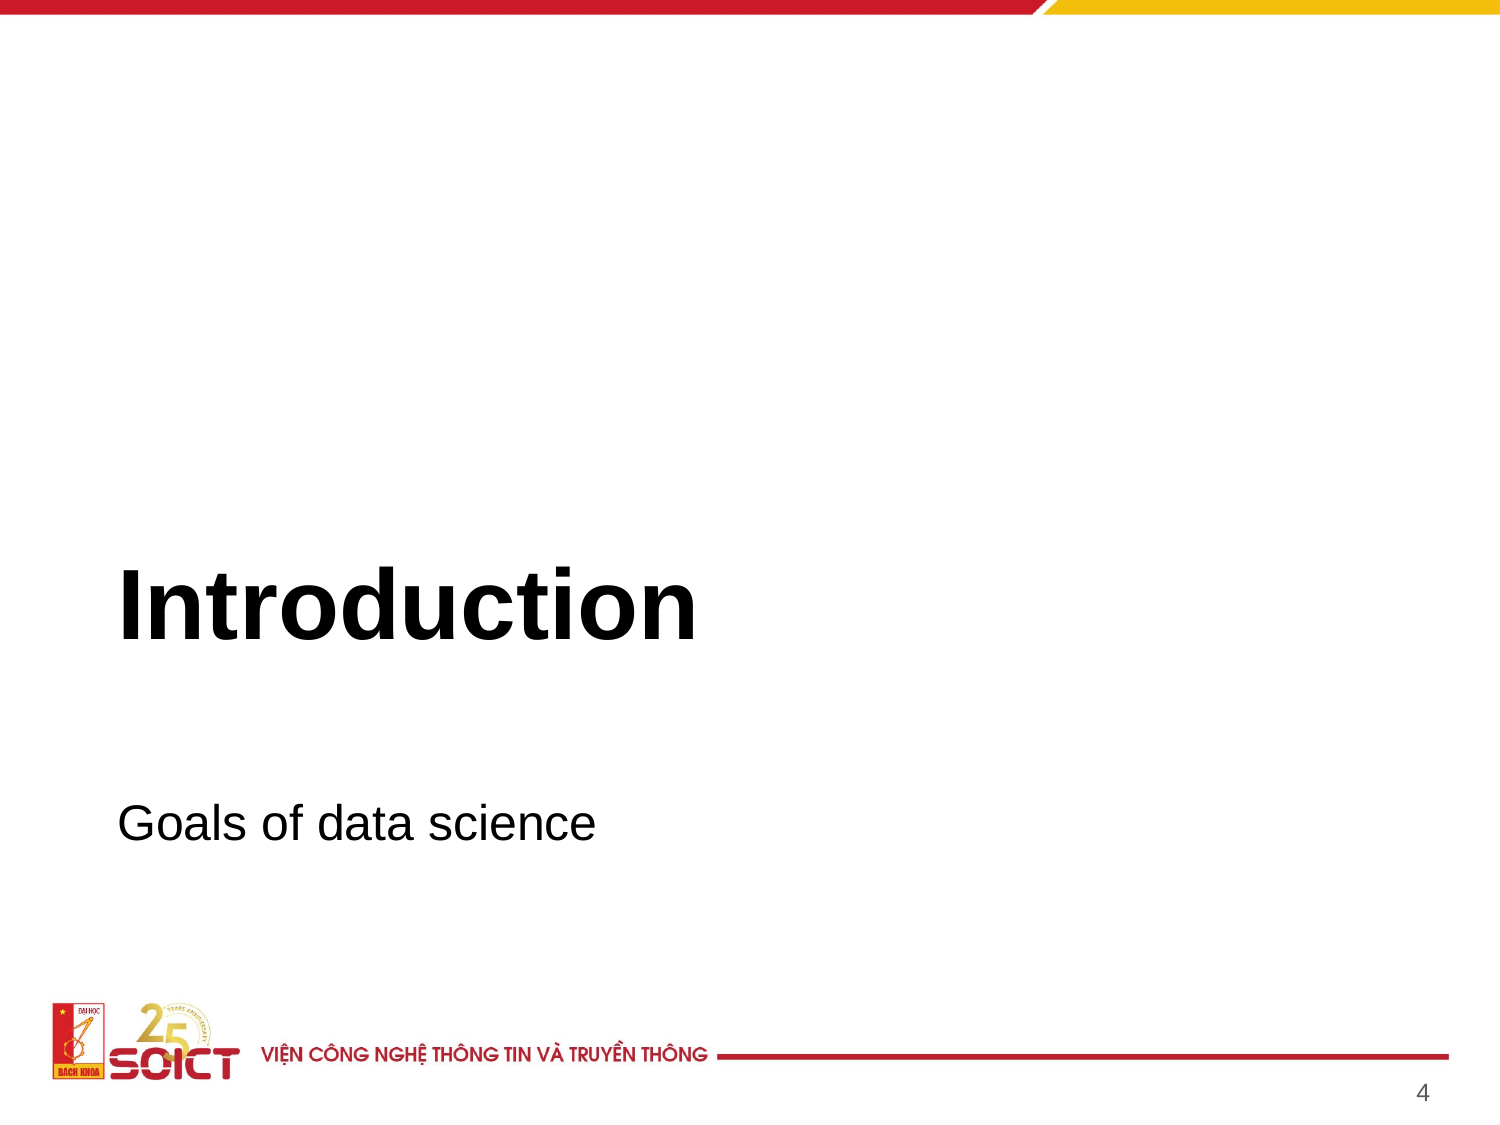

# Introduction

Goals of data science
4